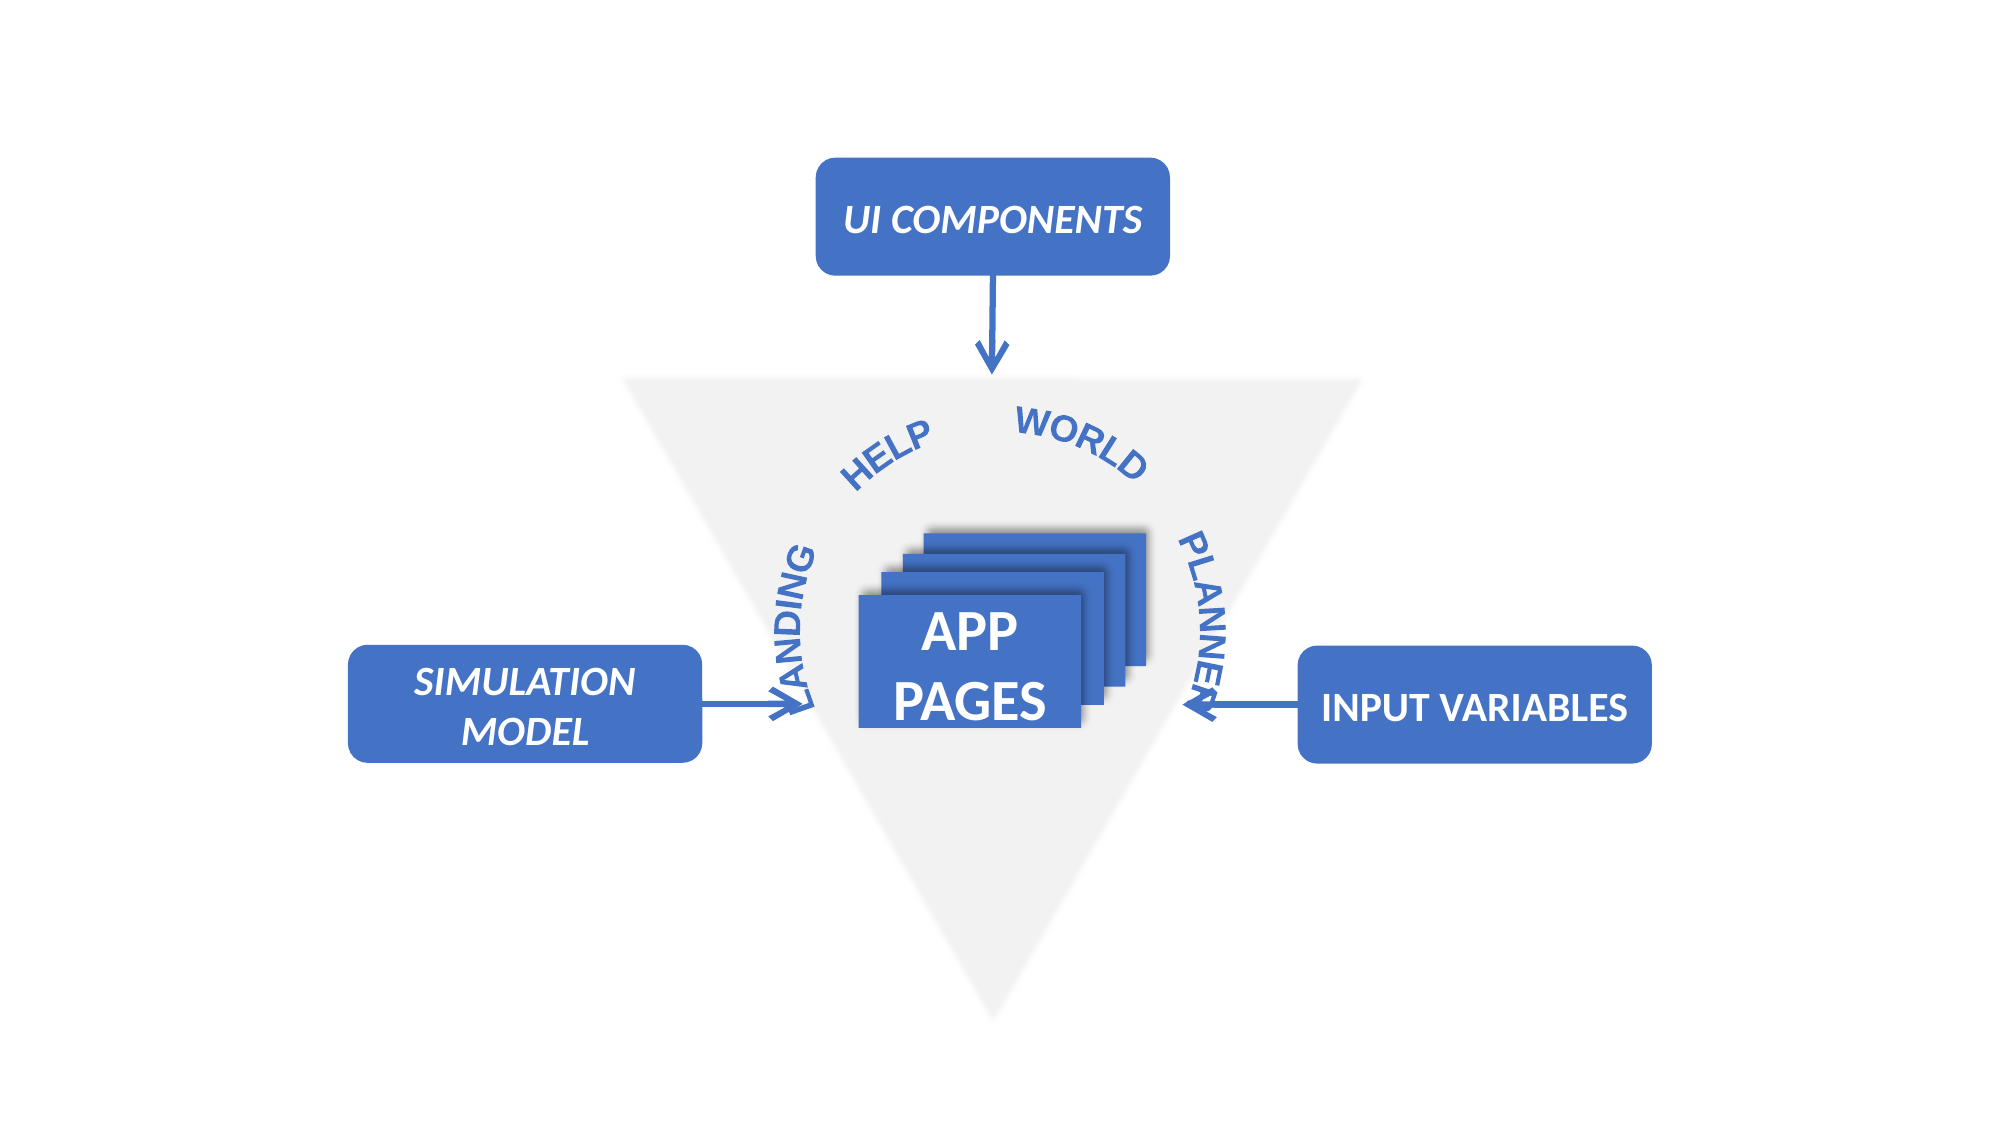

UI COMPONENTS
LANDING       HELP        WORLD       PLANNER
HOME

SIMULATION MODEL
INPUT VARIABLES

APP PAGES